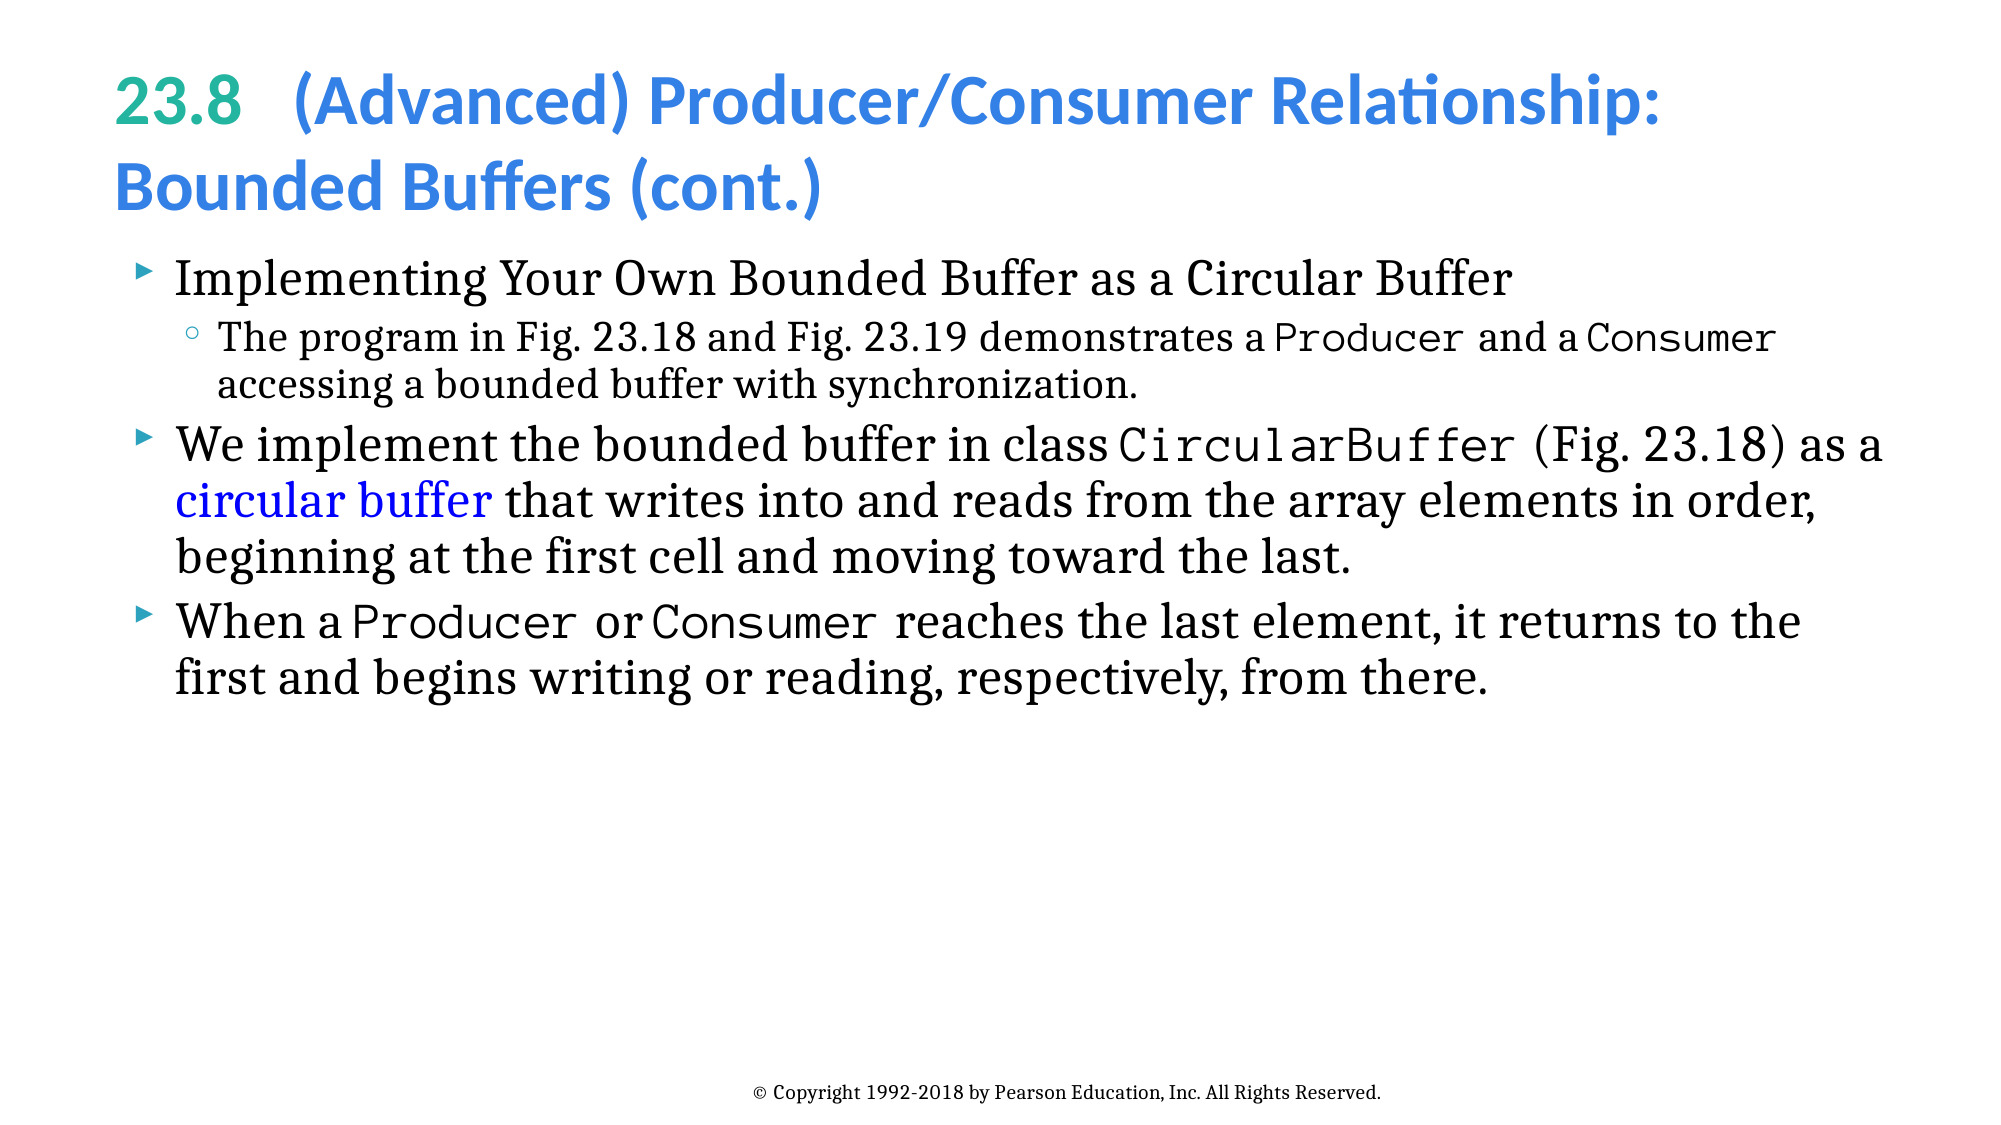

# 23.8   (Advanced) Producer/Consumer Relationship: Bounded Buffers (cont.)
Implementing Your Own Bounded Buffer as a Circular Buffer
The program in Fig. 23.18 and Fig. 23.19 demonstrates a Producer and a Consumer accessing a bounded buffer with synchronization.
We implement the bounded buffer in class CircularBuffer (Fig. 23.18) as a circular buffer that writes into and reads from the array elements in order, beginning at the first cell and moving toward the last.
When a Producer or Consumer reaches the last element, it returns to the first and begins writing or reading, respectively, from there.
© Copyright 1992-2018 by Pearson Education, Inc. All Rights Reserved.